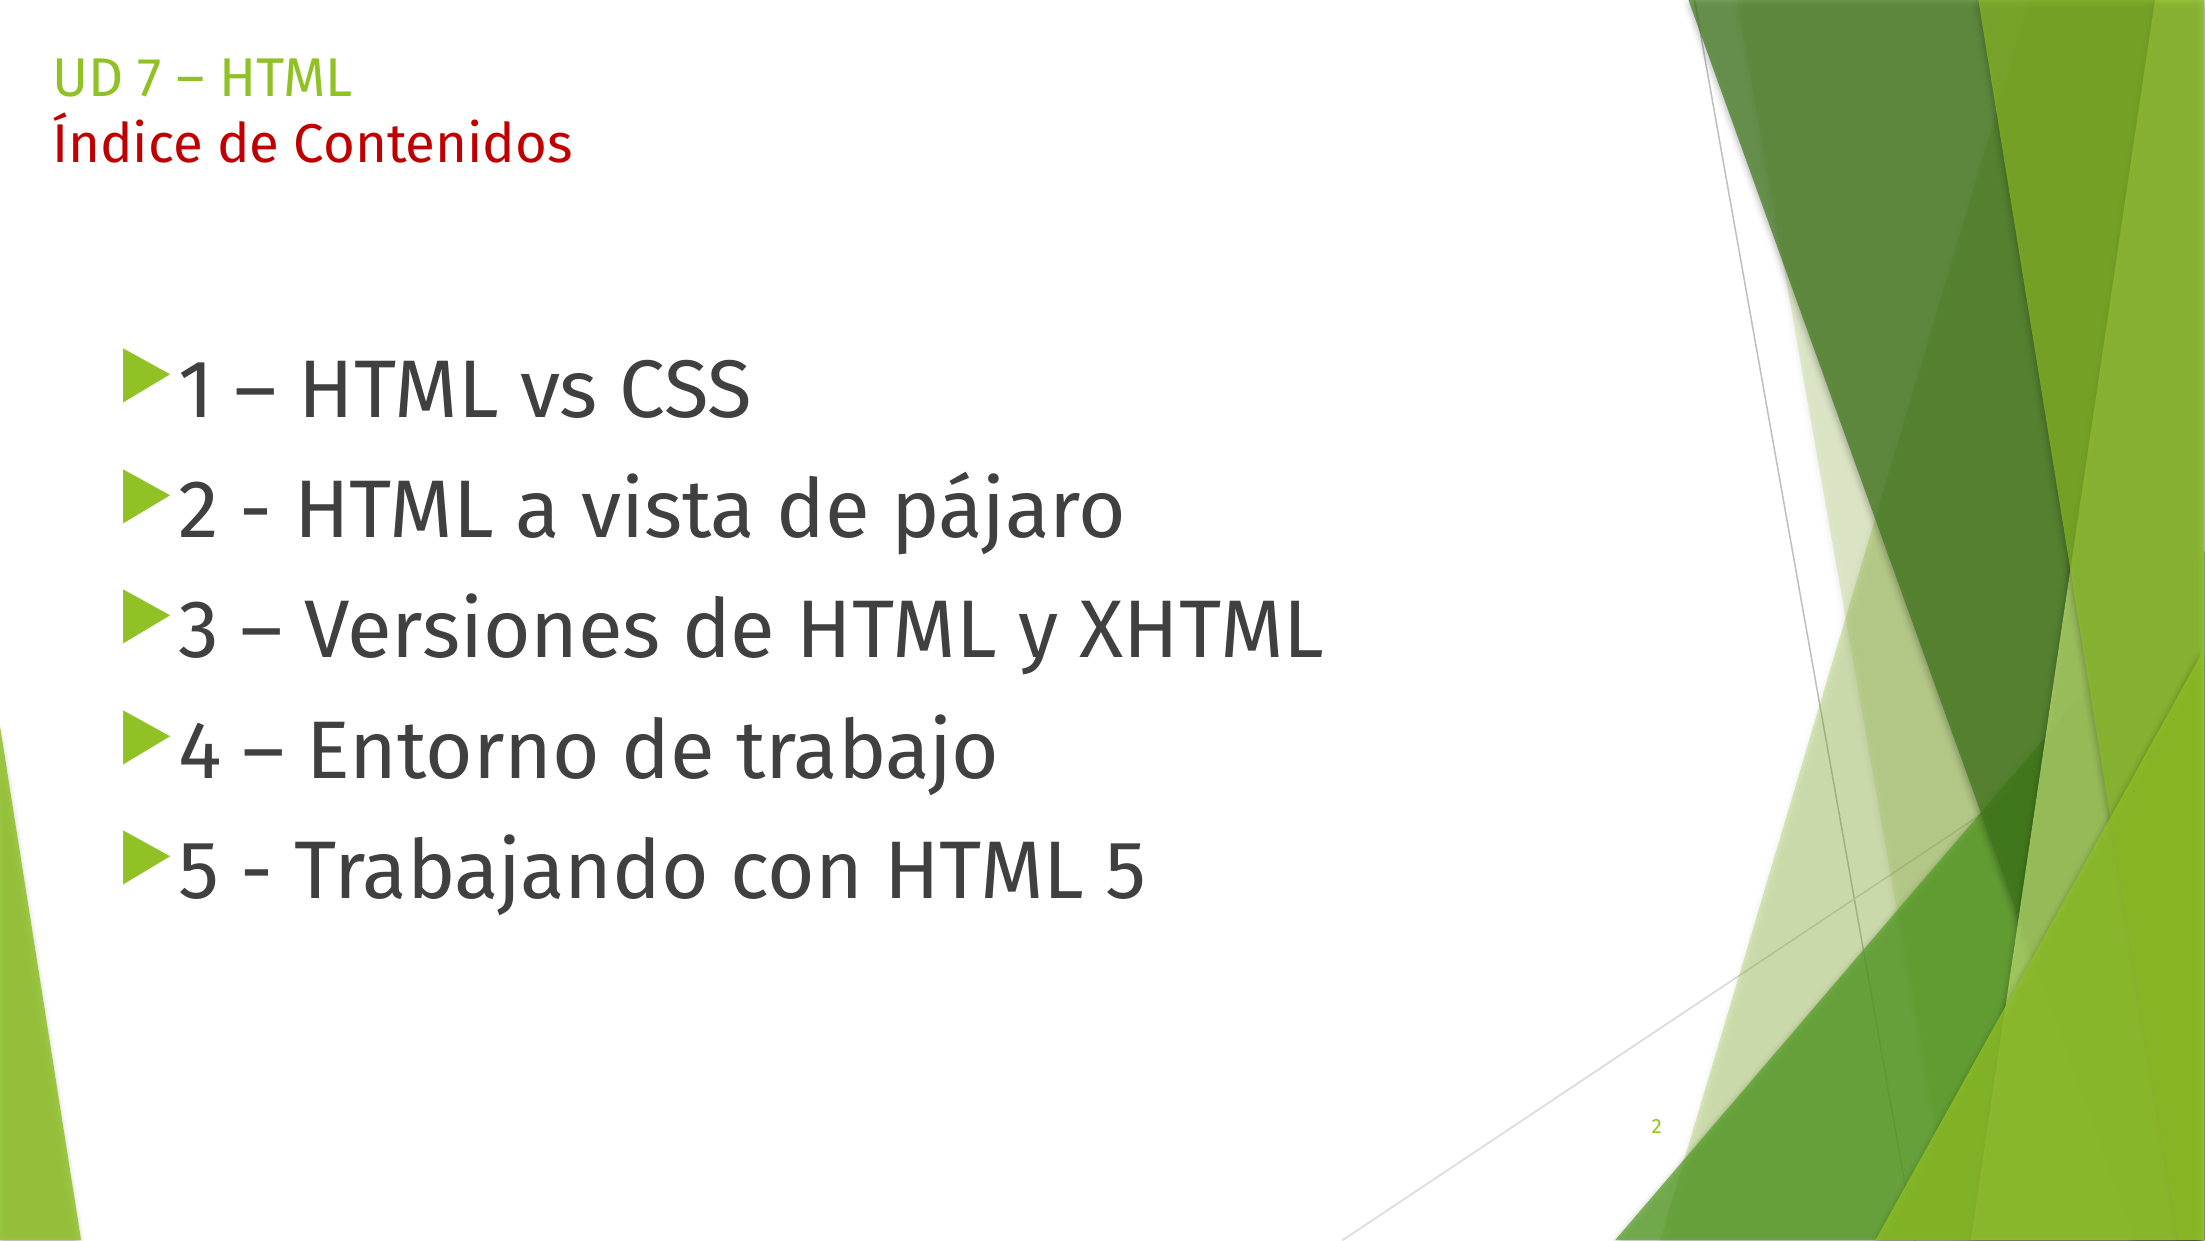

UD 7 – HTML
Índice de Contenidos
1 – HTML vs CSS
2 - HTML a vista de pájaro
3 – Versiones de HTML y XHTML
4 – Entorno de trabajo
5 - Trabajando con HTML 5
2